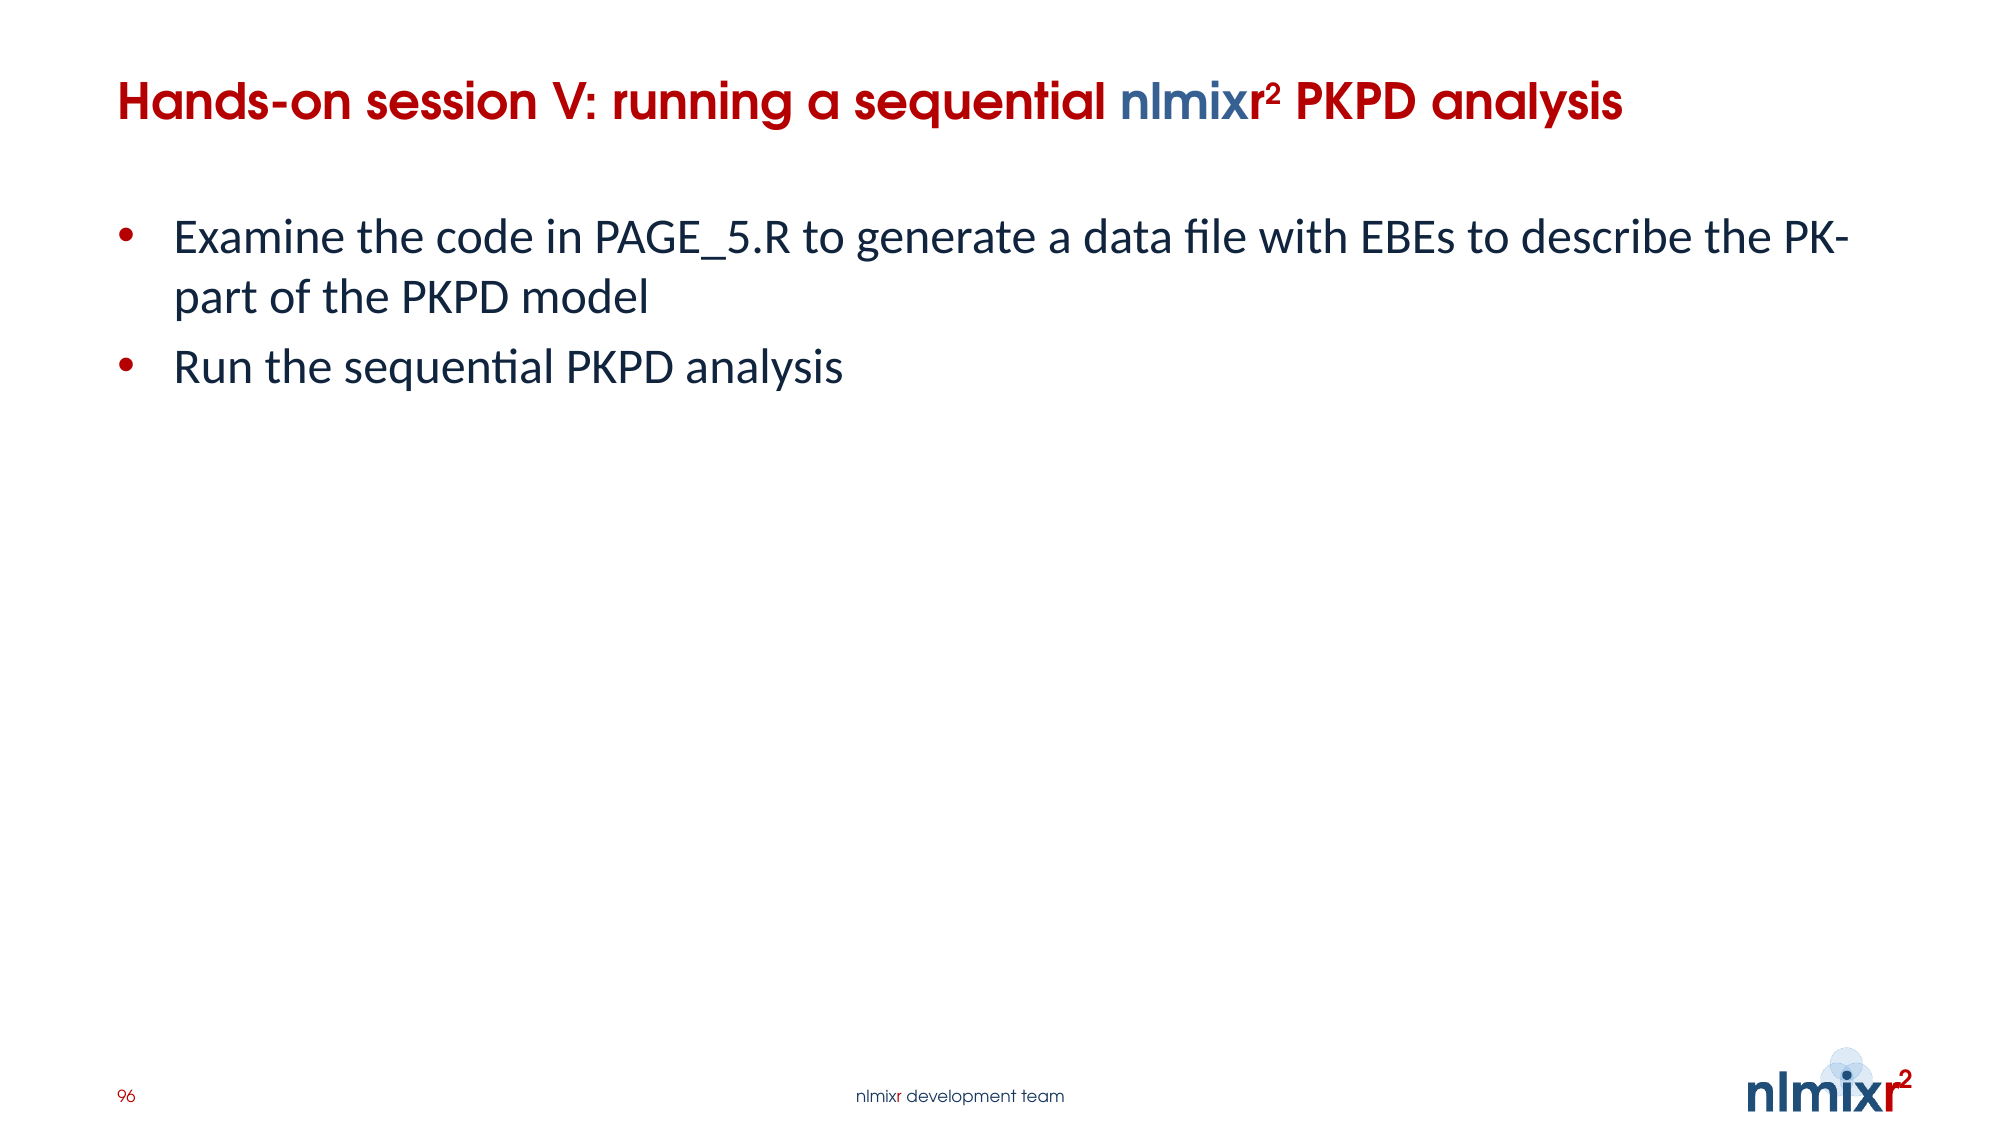

# Hands-on session V: running a sequential nlmixr2 PKPD analysis
Examine the code in PAGE_5.R to generate a data file with EBEs to describe the PK-part of the PKPD model
Run the sequential PKPD analysis

96
nlmixr development team